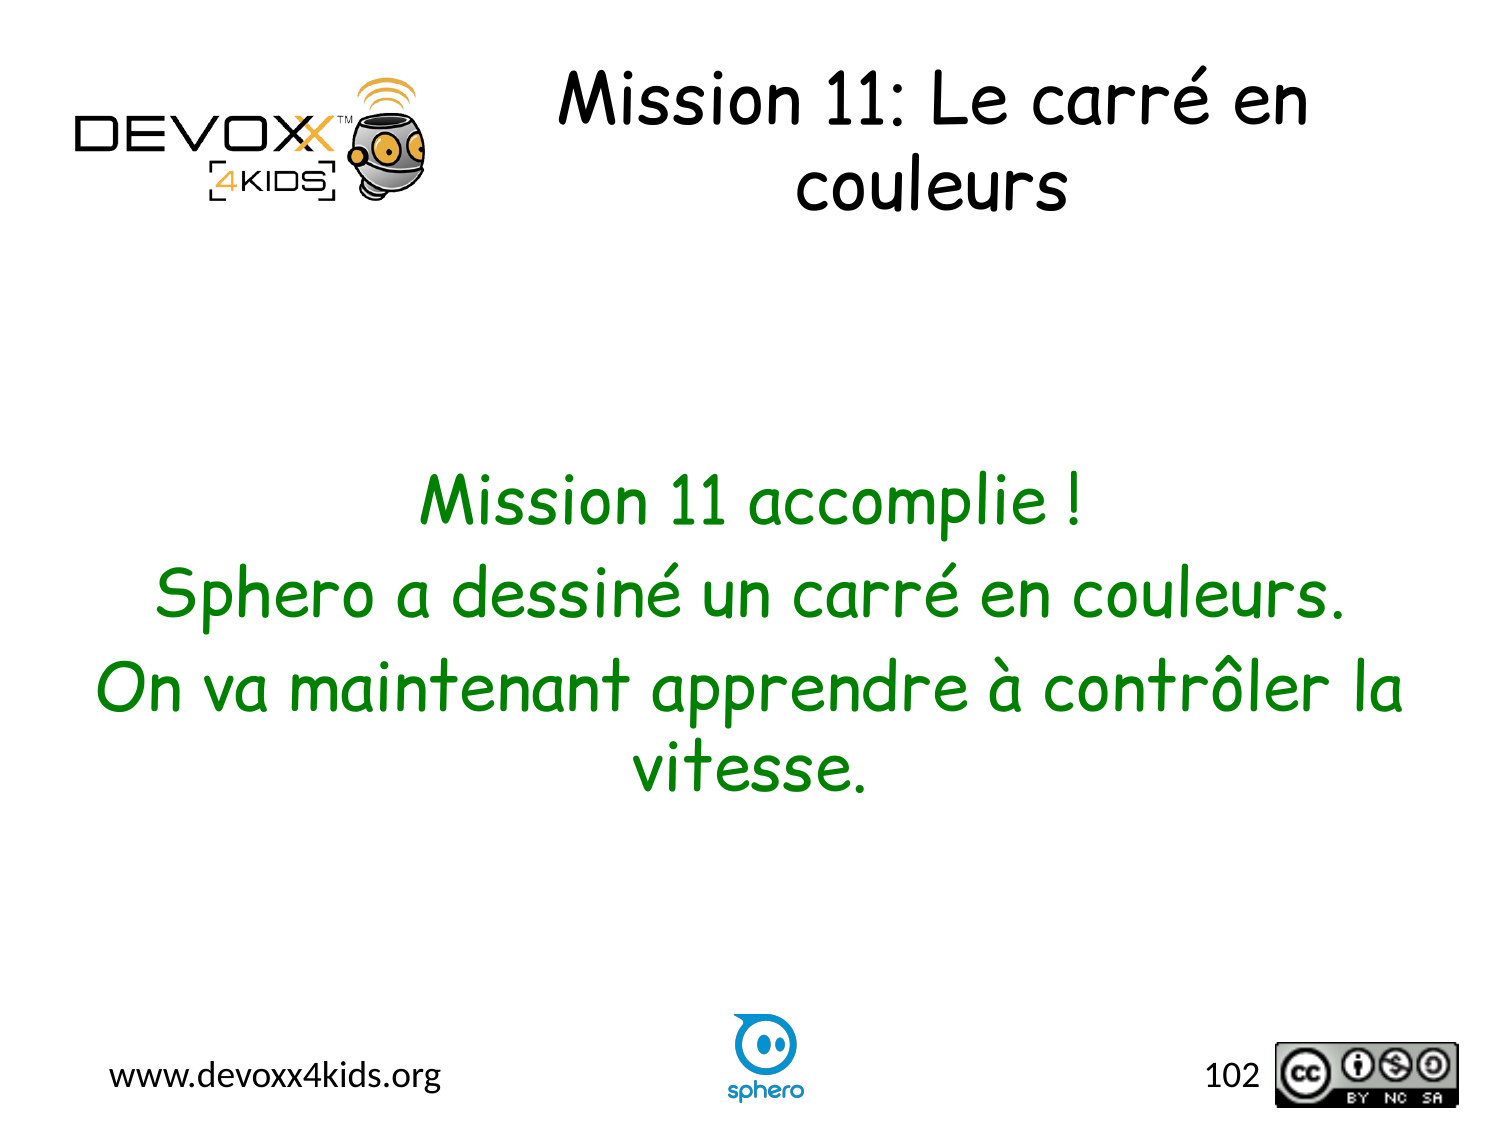

# Mission 11: Le carré en couleurs

Mission 11 accomplie !
Sphero a dessiné un carré en couleurs.
On va maintenant apprendre à contrôler la vitesse.
102